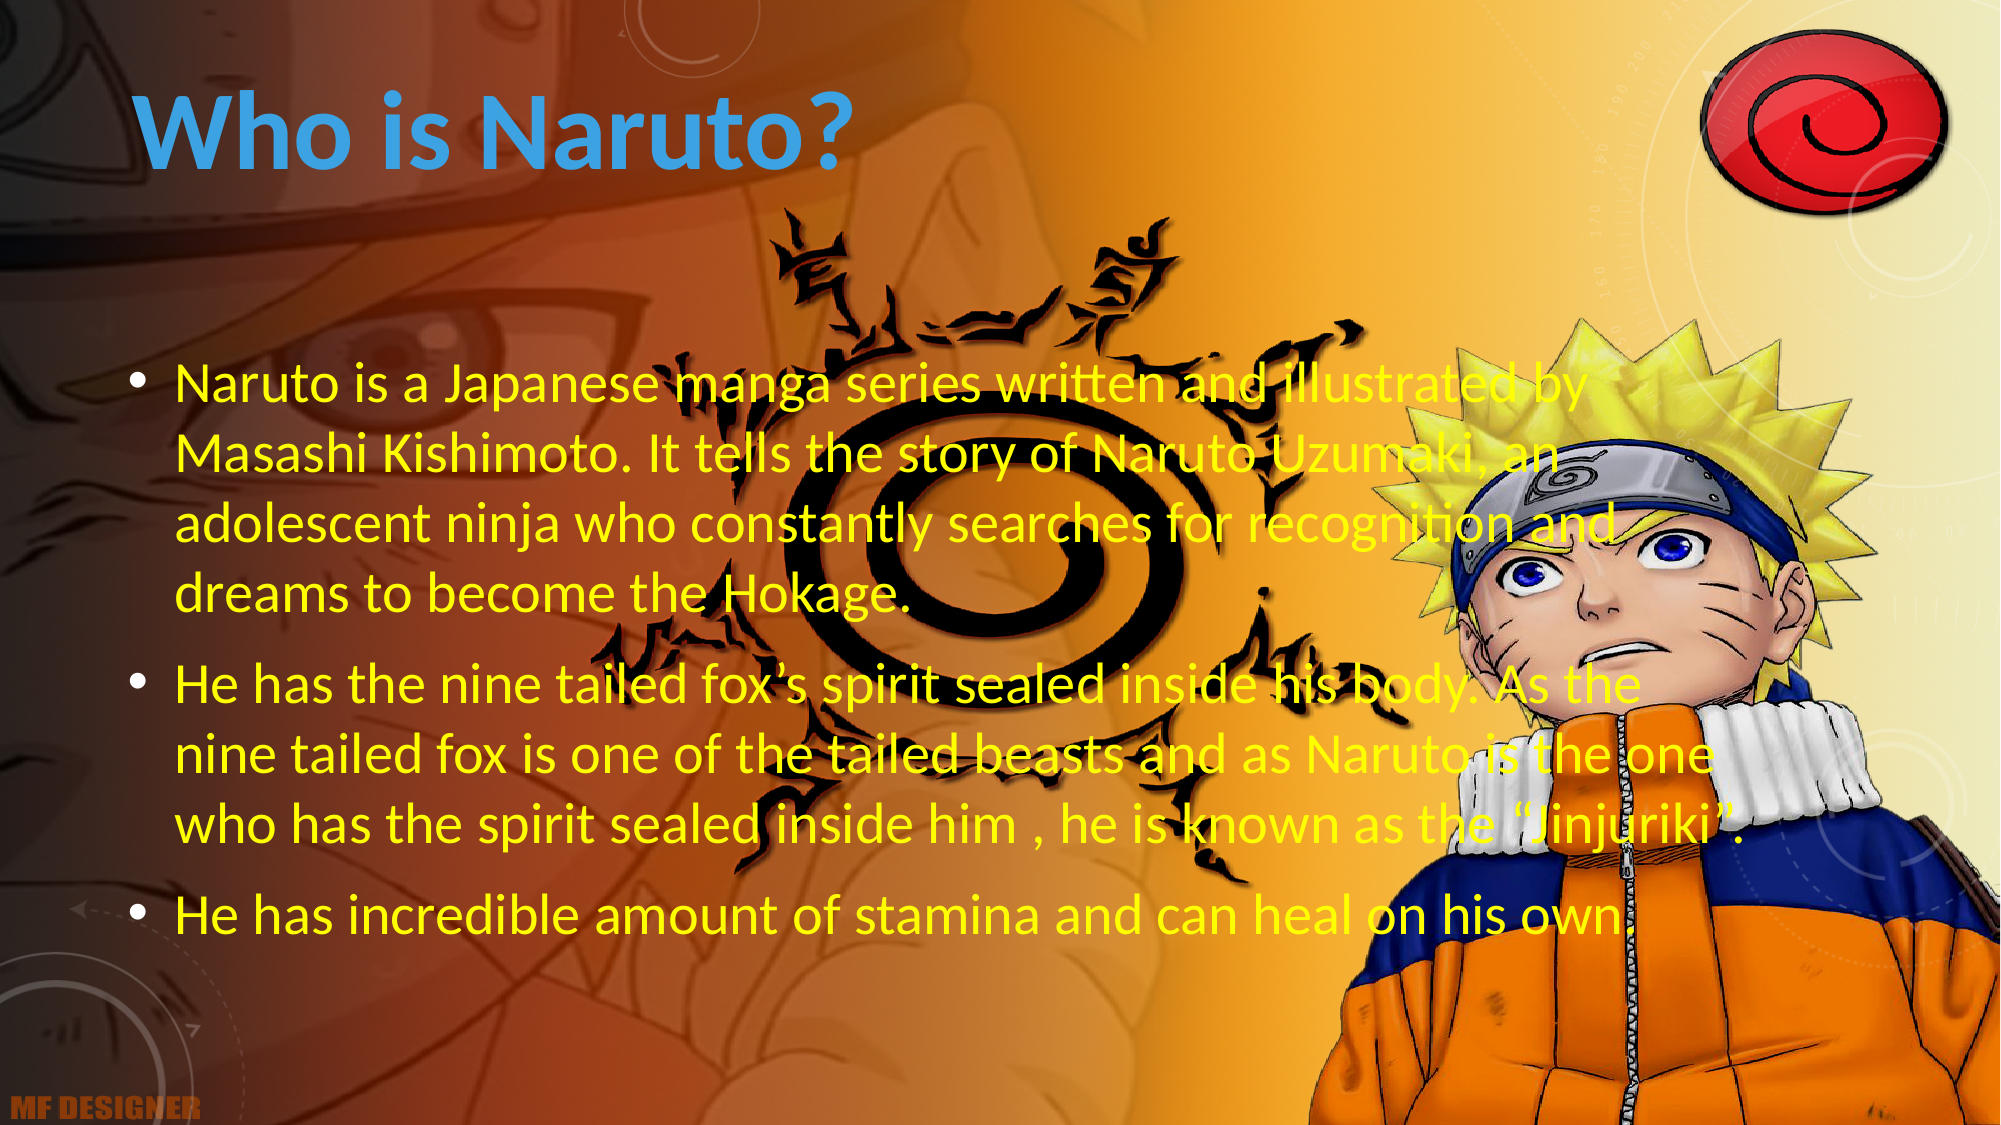

Who is Naruto?
Naruto is a Japanese manga series written and illustrated by Masashi Kishimoto. It tells the story of Naruto Uzumaki, an adolescent ninja who constantly searches for recognition and dreams to become the Hokage.
He has the nine tailed fox’s spirit sealed inside his body. As the nine tailed fox is one of the tailed beasts and as Naruto is the one who has the spirit sealed inside him , he is known as the “Jinjuriki”.
He has incredible amount of stamina and can heal on his own.